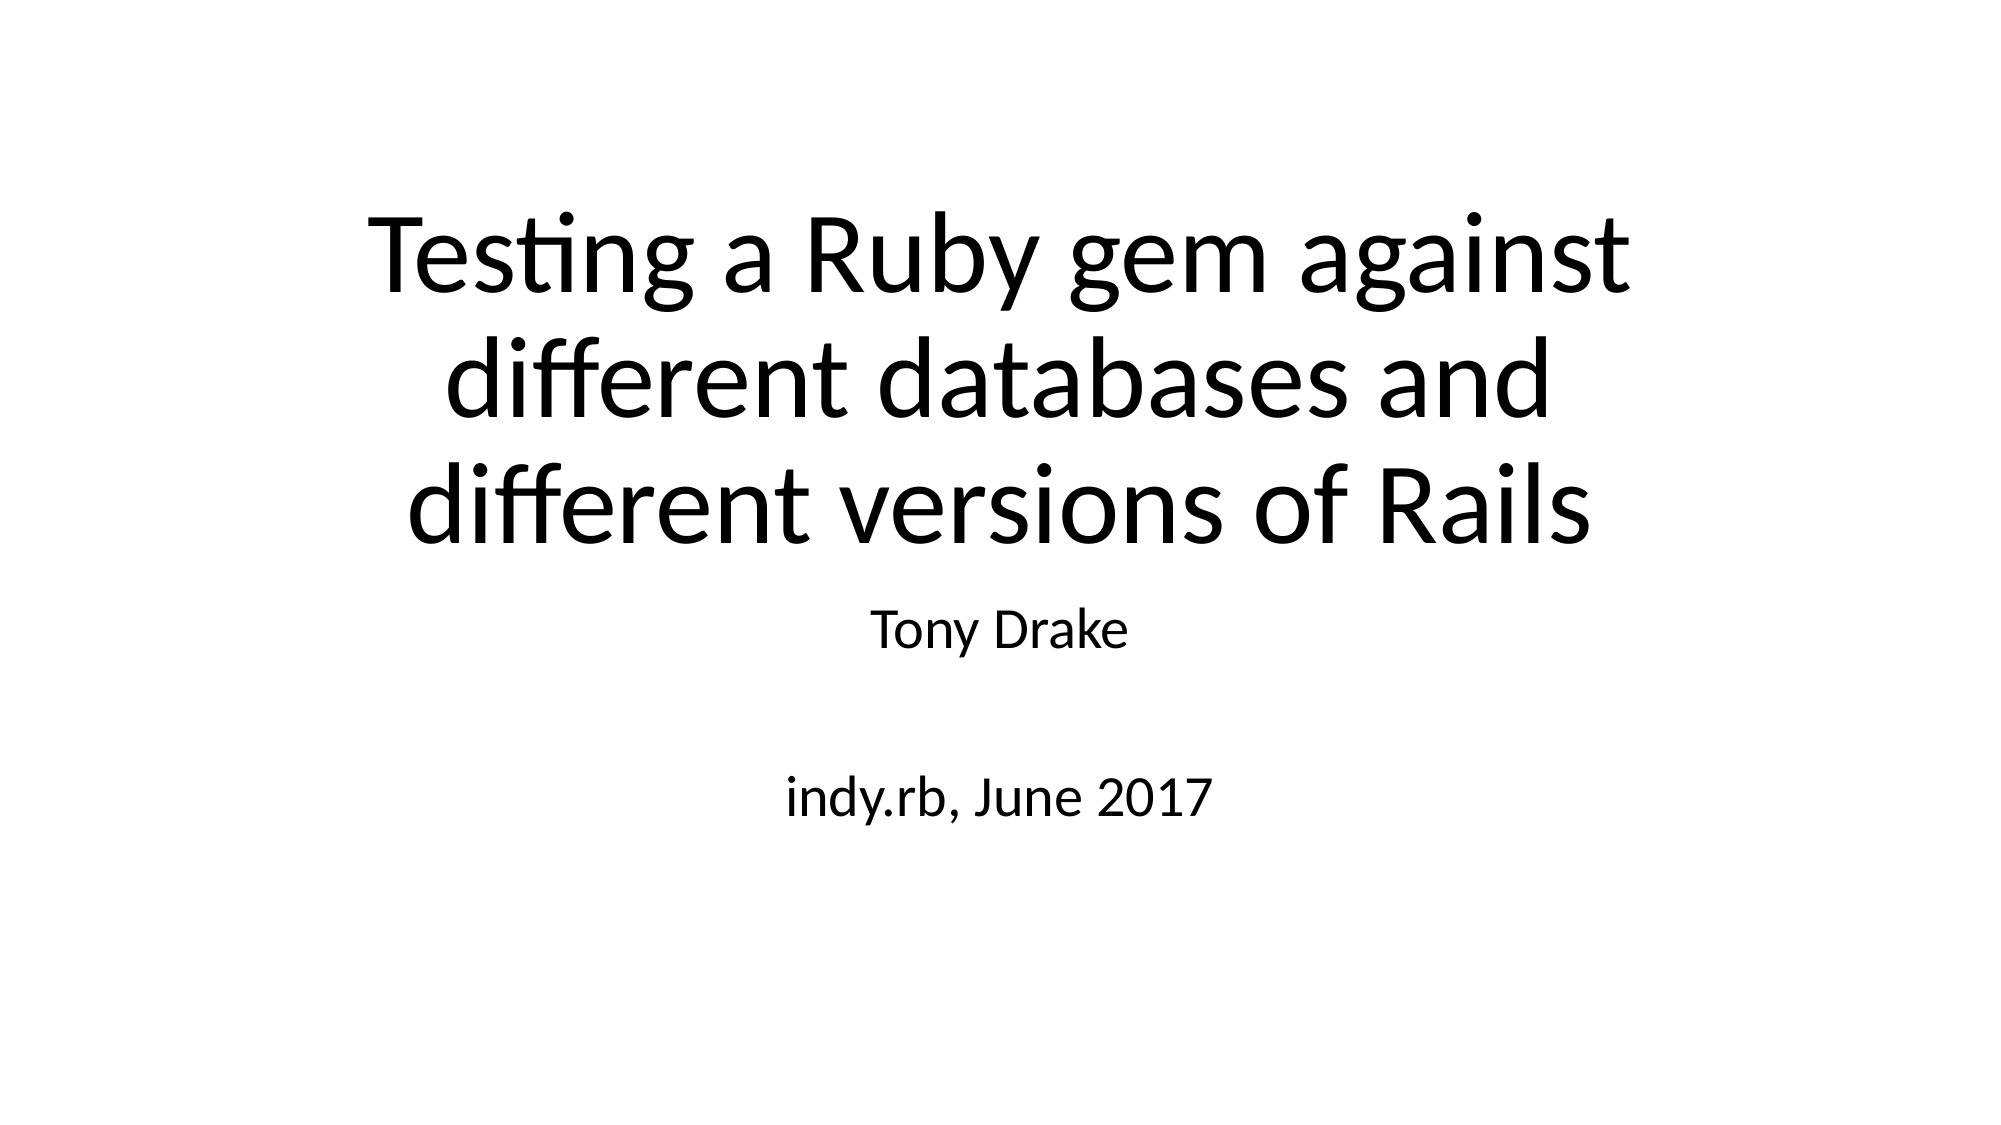

# Testing a Ruby gem against different databases and different versions of Rails
Tony Drake

indy.rb, June 2017